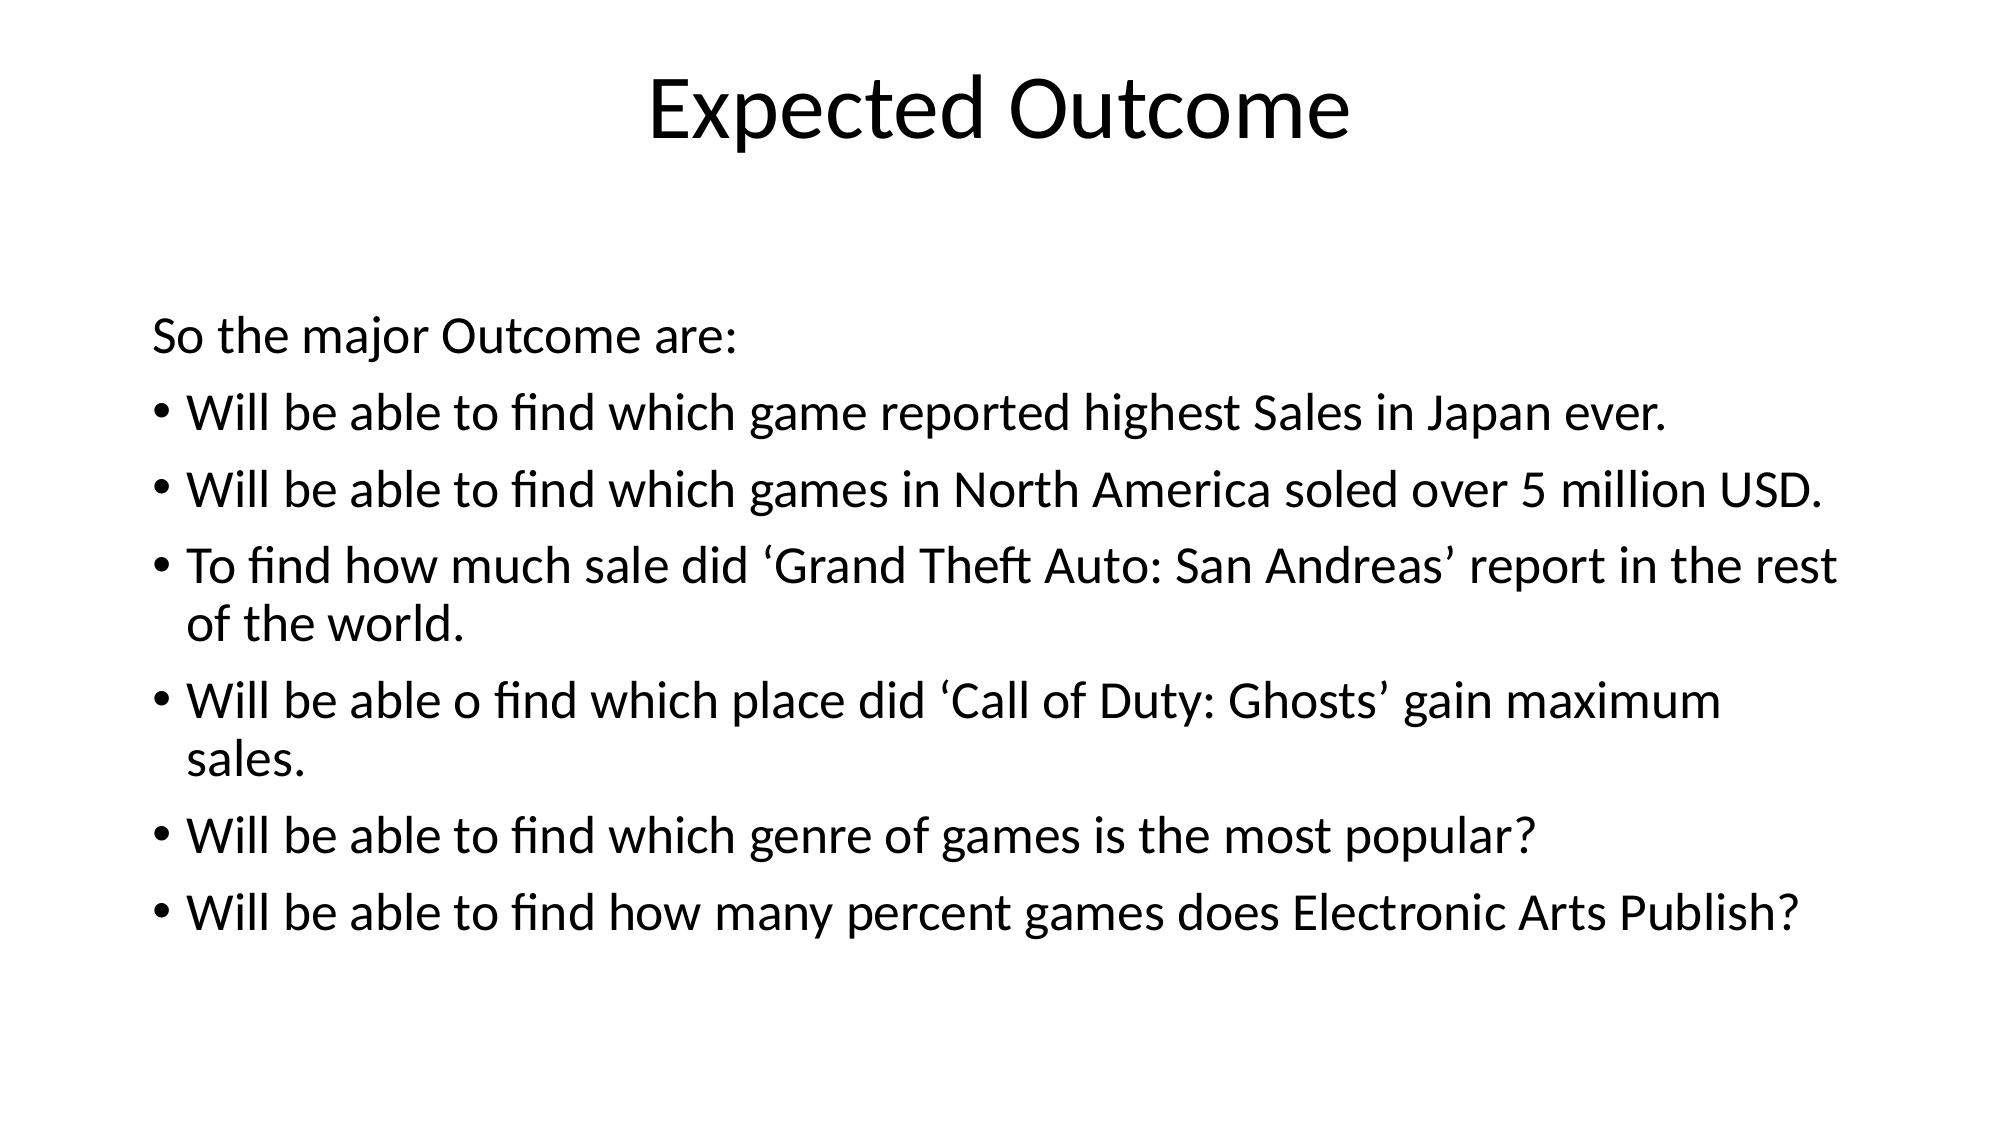

# Expected Outcome
So the major Outcome are:
Will be able to find which game reported highest Sales in Japan ever.
Will be able to find which games in North America soled over 5 million USD.
To find how much sale did ‘Grand Theft Auto: San Andreas’ report in the rest of the world.
Will be able o find which place did ‘Call of Duty: Ghosts’ gain maximum sales.
Will be able to find which genre of games is the most popular?
Will be able to find how many percent games does Electronic Arts Publish?